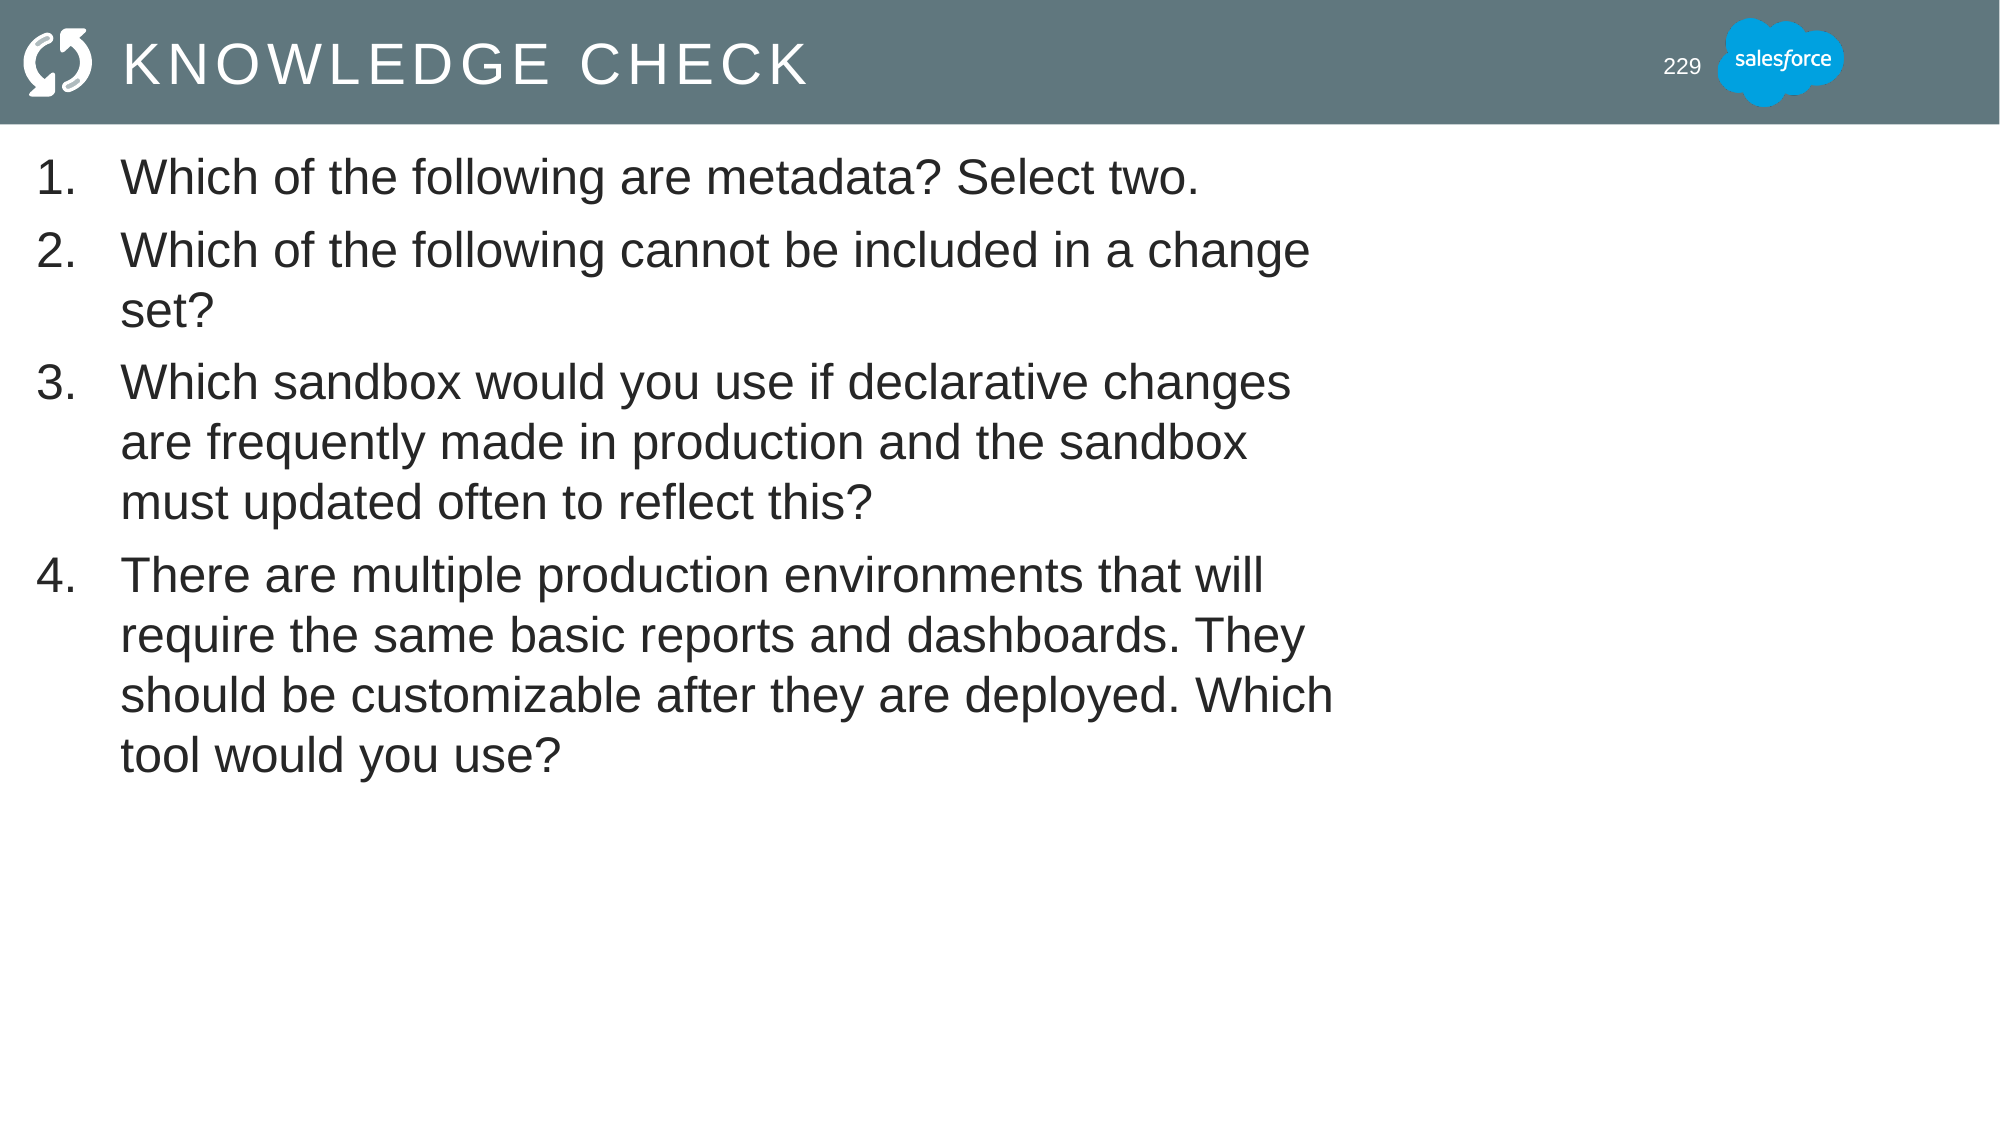

# Knowledge check
229
Which of the following are metadata? Select two.
Which of the following cannot be included in a change set?
Which sandbox would you use if declarative changes are frequently made in production and the sandbox must updated often to reflect this?
There are multiple production environments that will require the same basic reports and dashboards. They should be customizable after they are deployed. Which tool would you use?